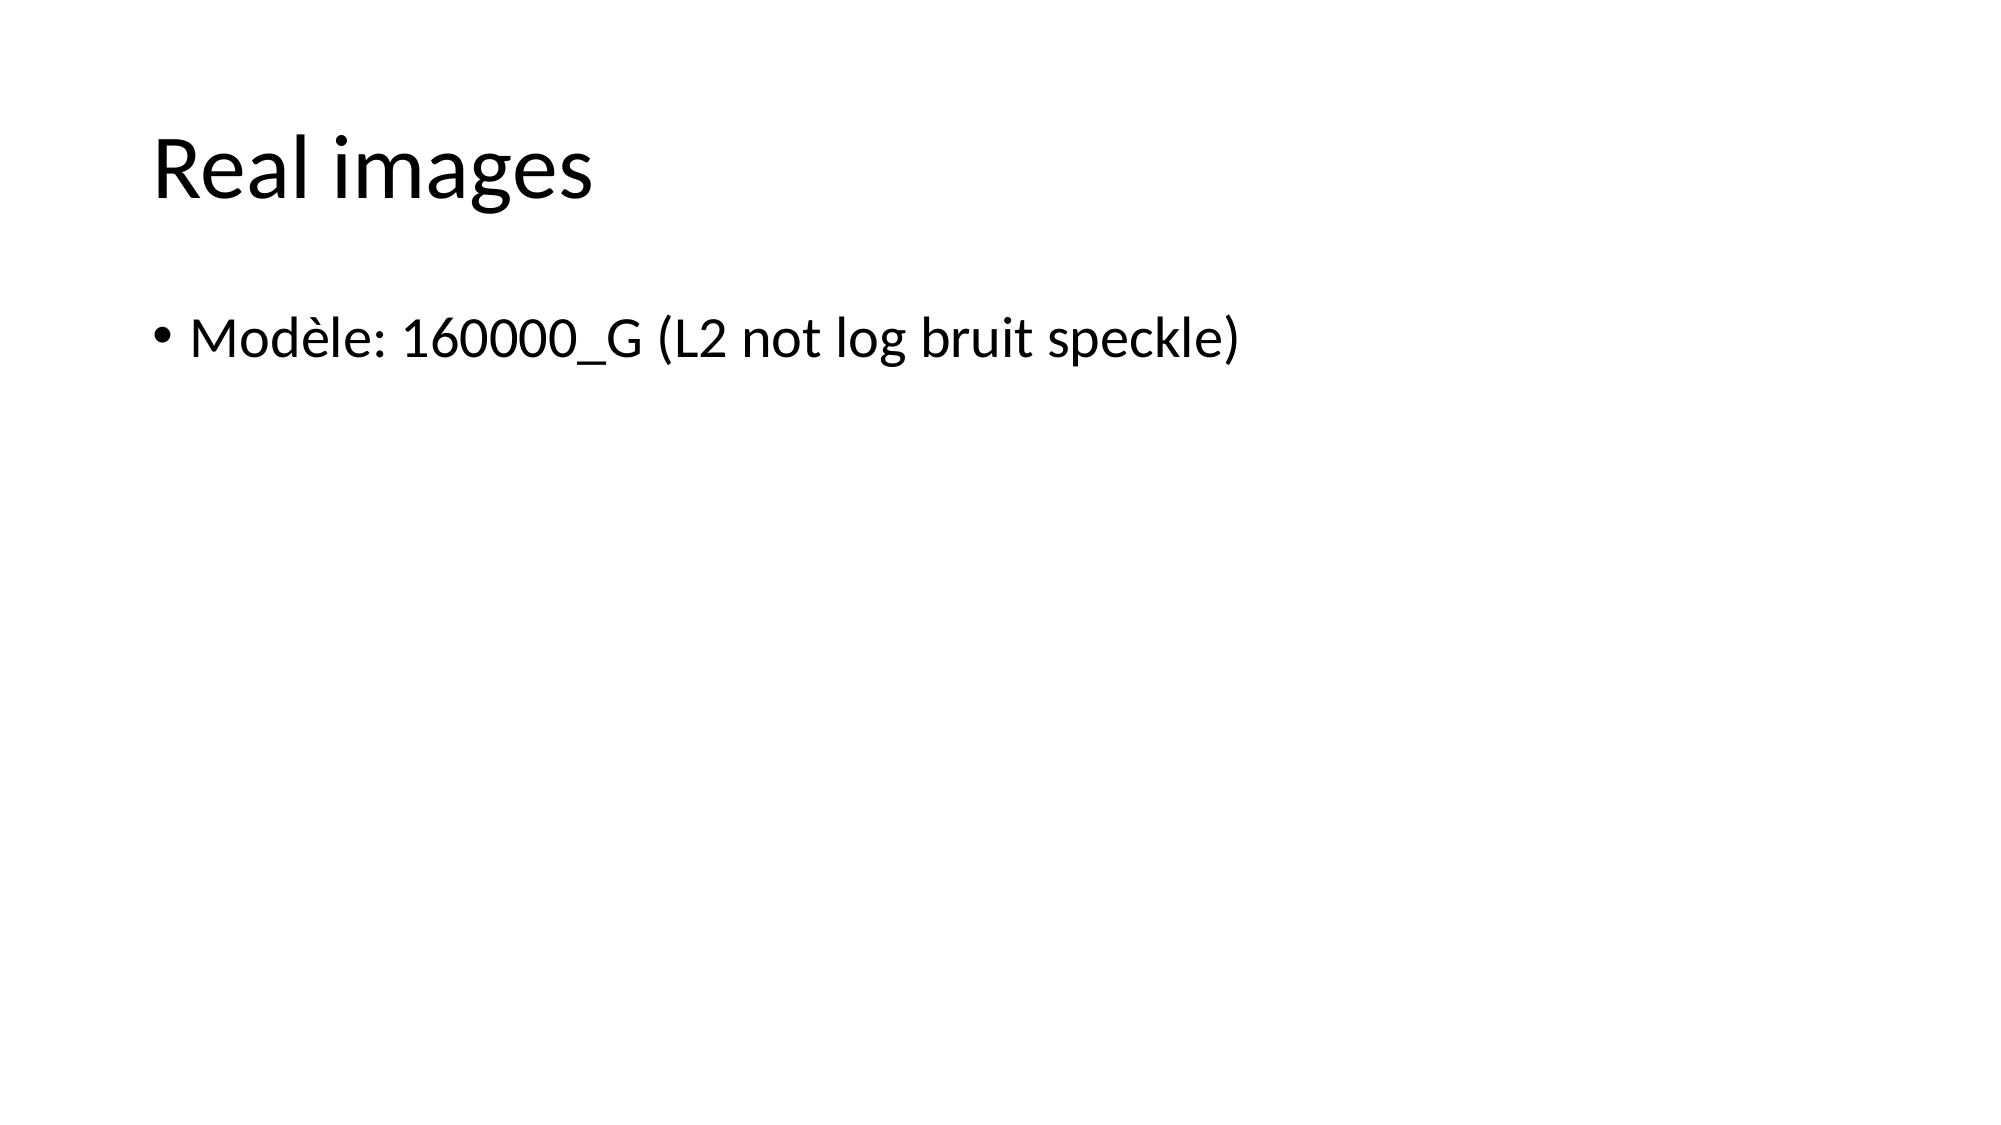

# Real images
Modèle: 160000_G (L2 not log bruit speckle)